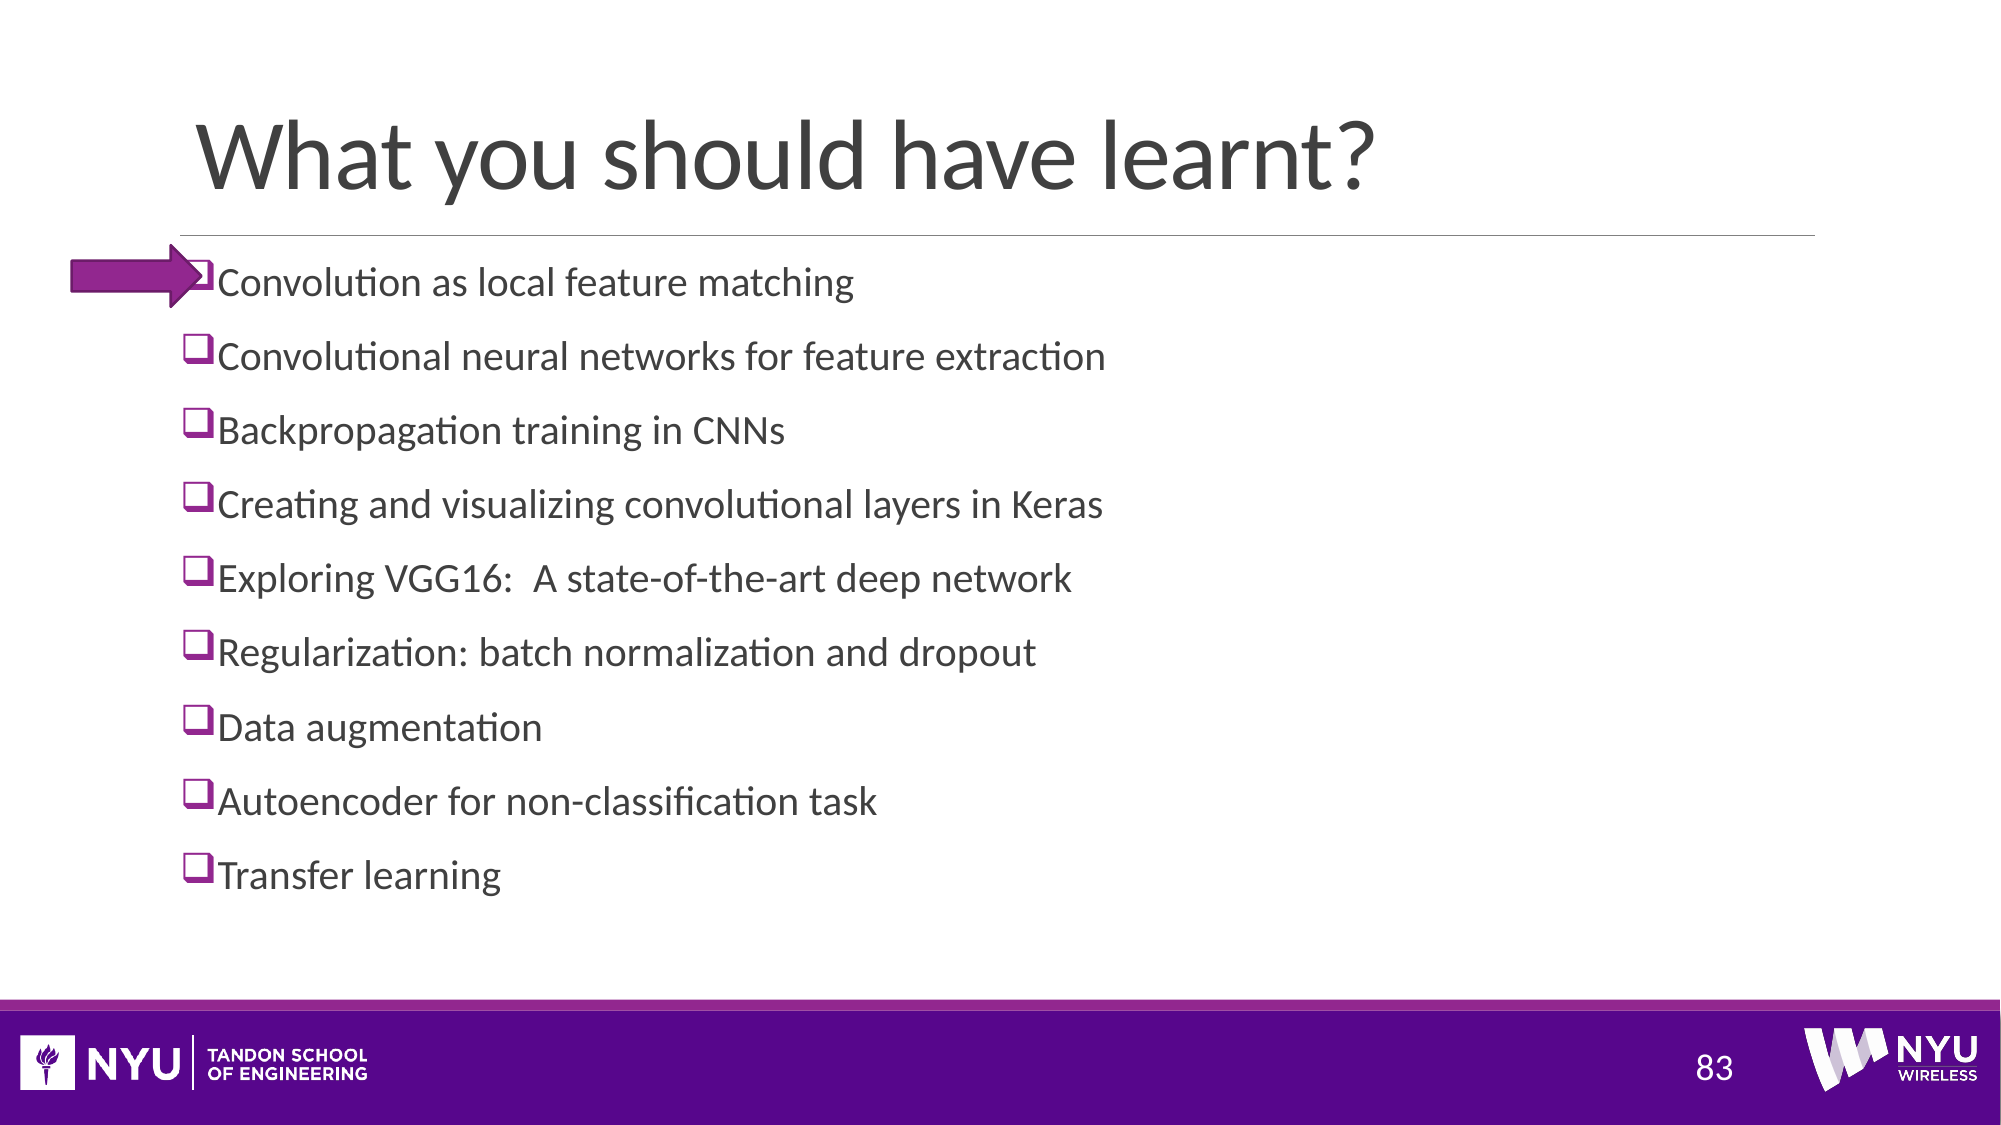

# What you should have learnt?

Convolution as local feature matching
Convolutional neural networks for feature extraction
Backpropagation training in CNNs
Creating and visualizing convolutional layers in Keras
Exploring VGG16:  A state-of-the-art deep network
Regularization: batch normalization and dropout
Data augmentation
Autoencoder for non-classification task
Transfer learning
83